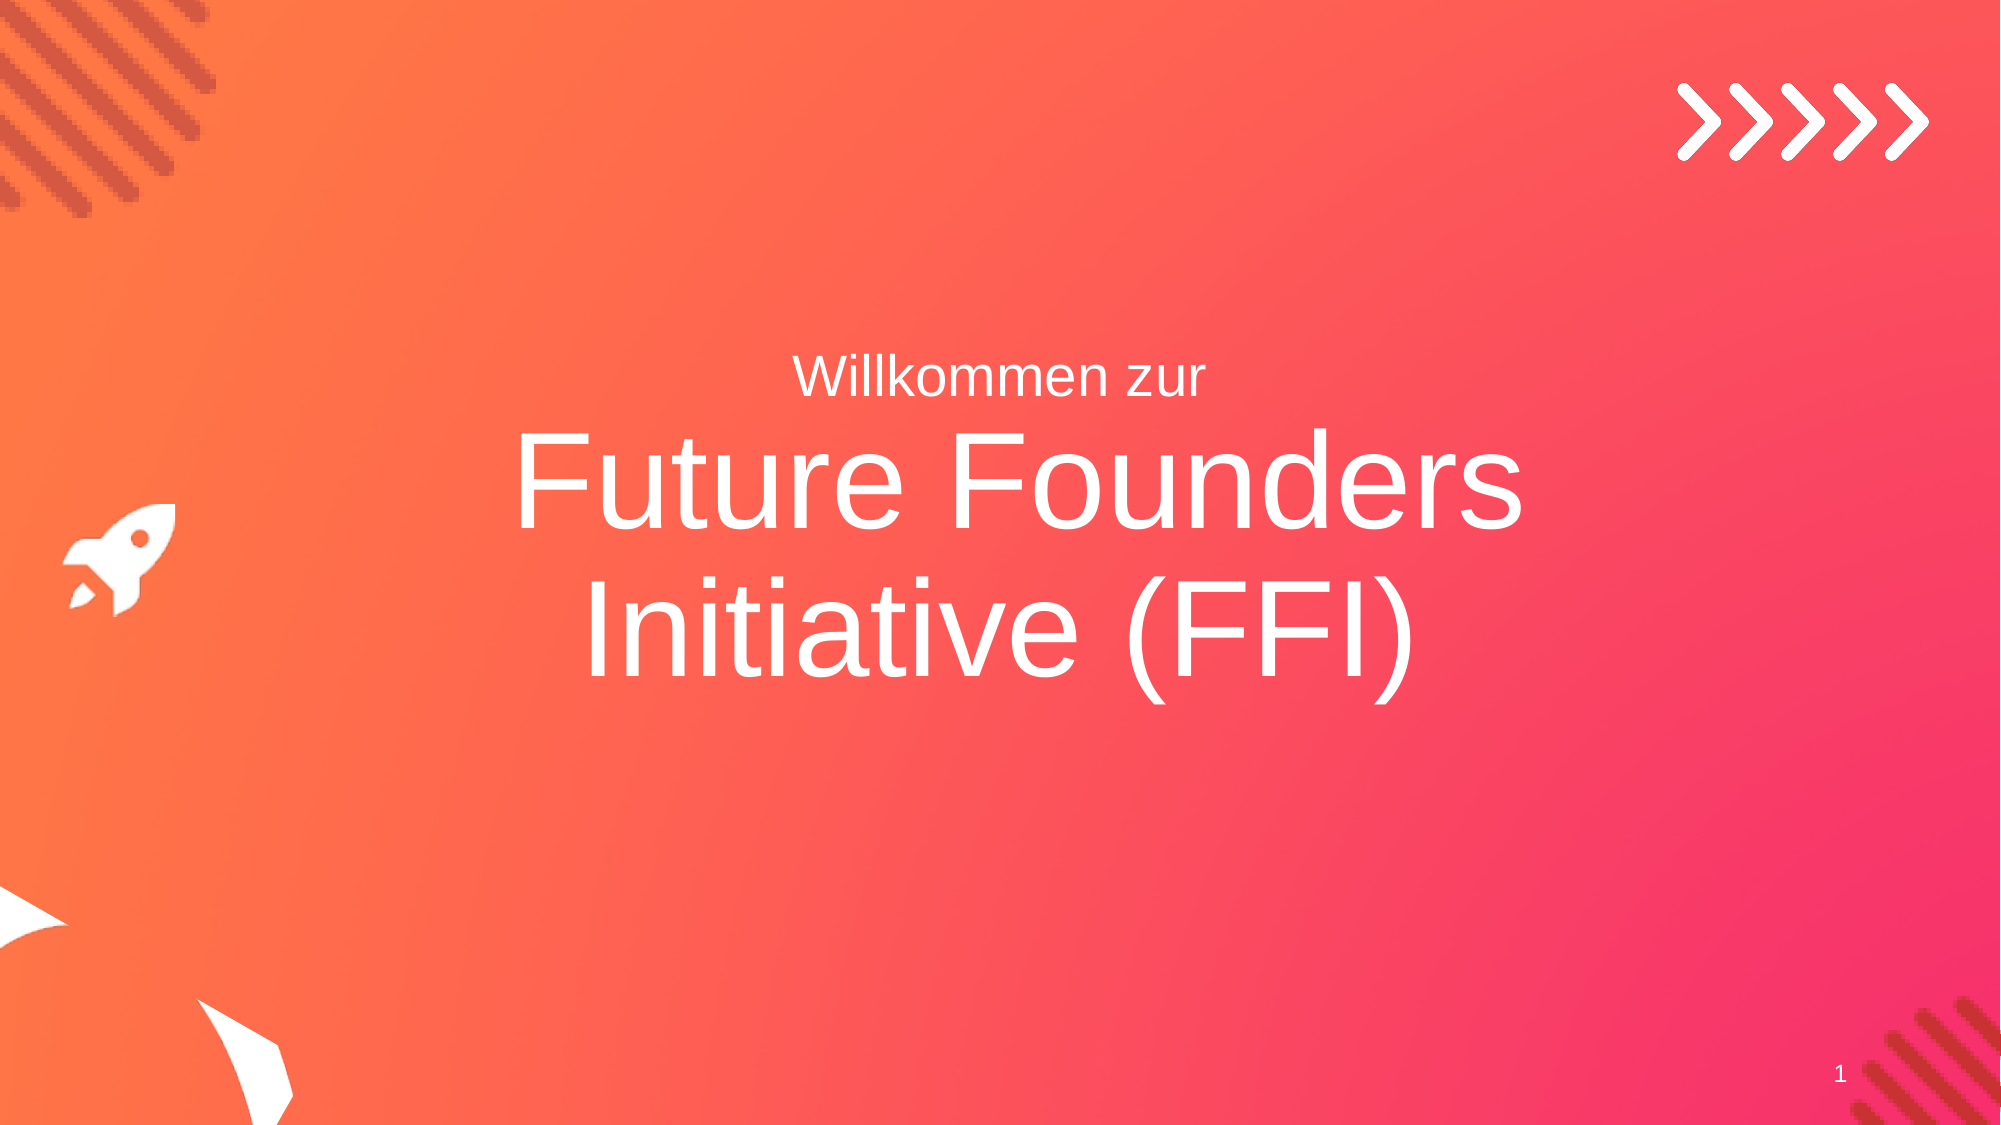

Willkommen zur
 Future Founders Initiative (FFI)

1